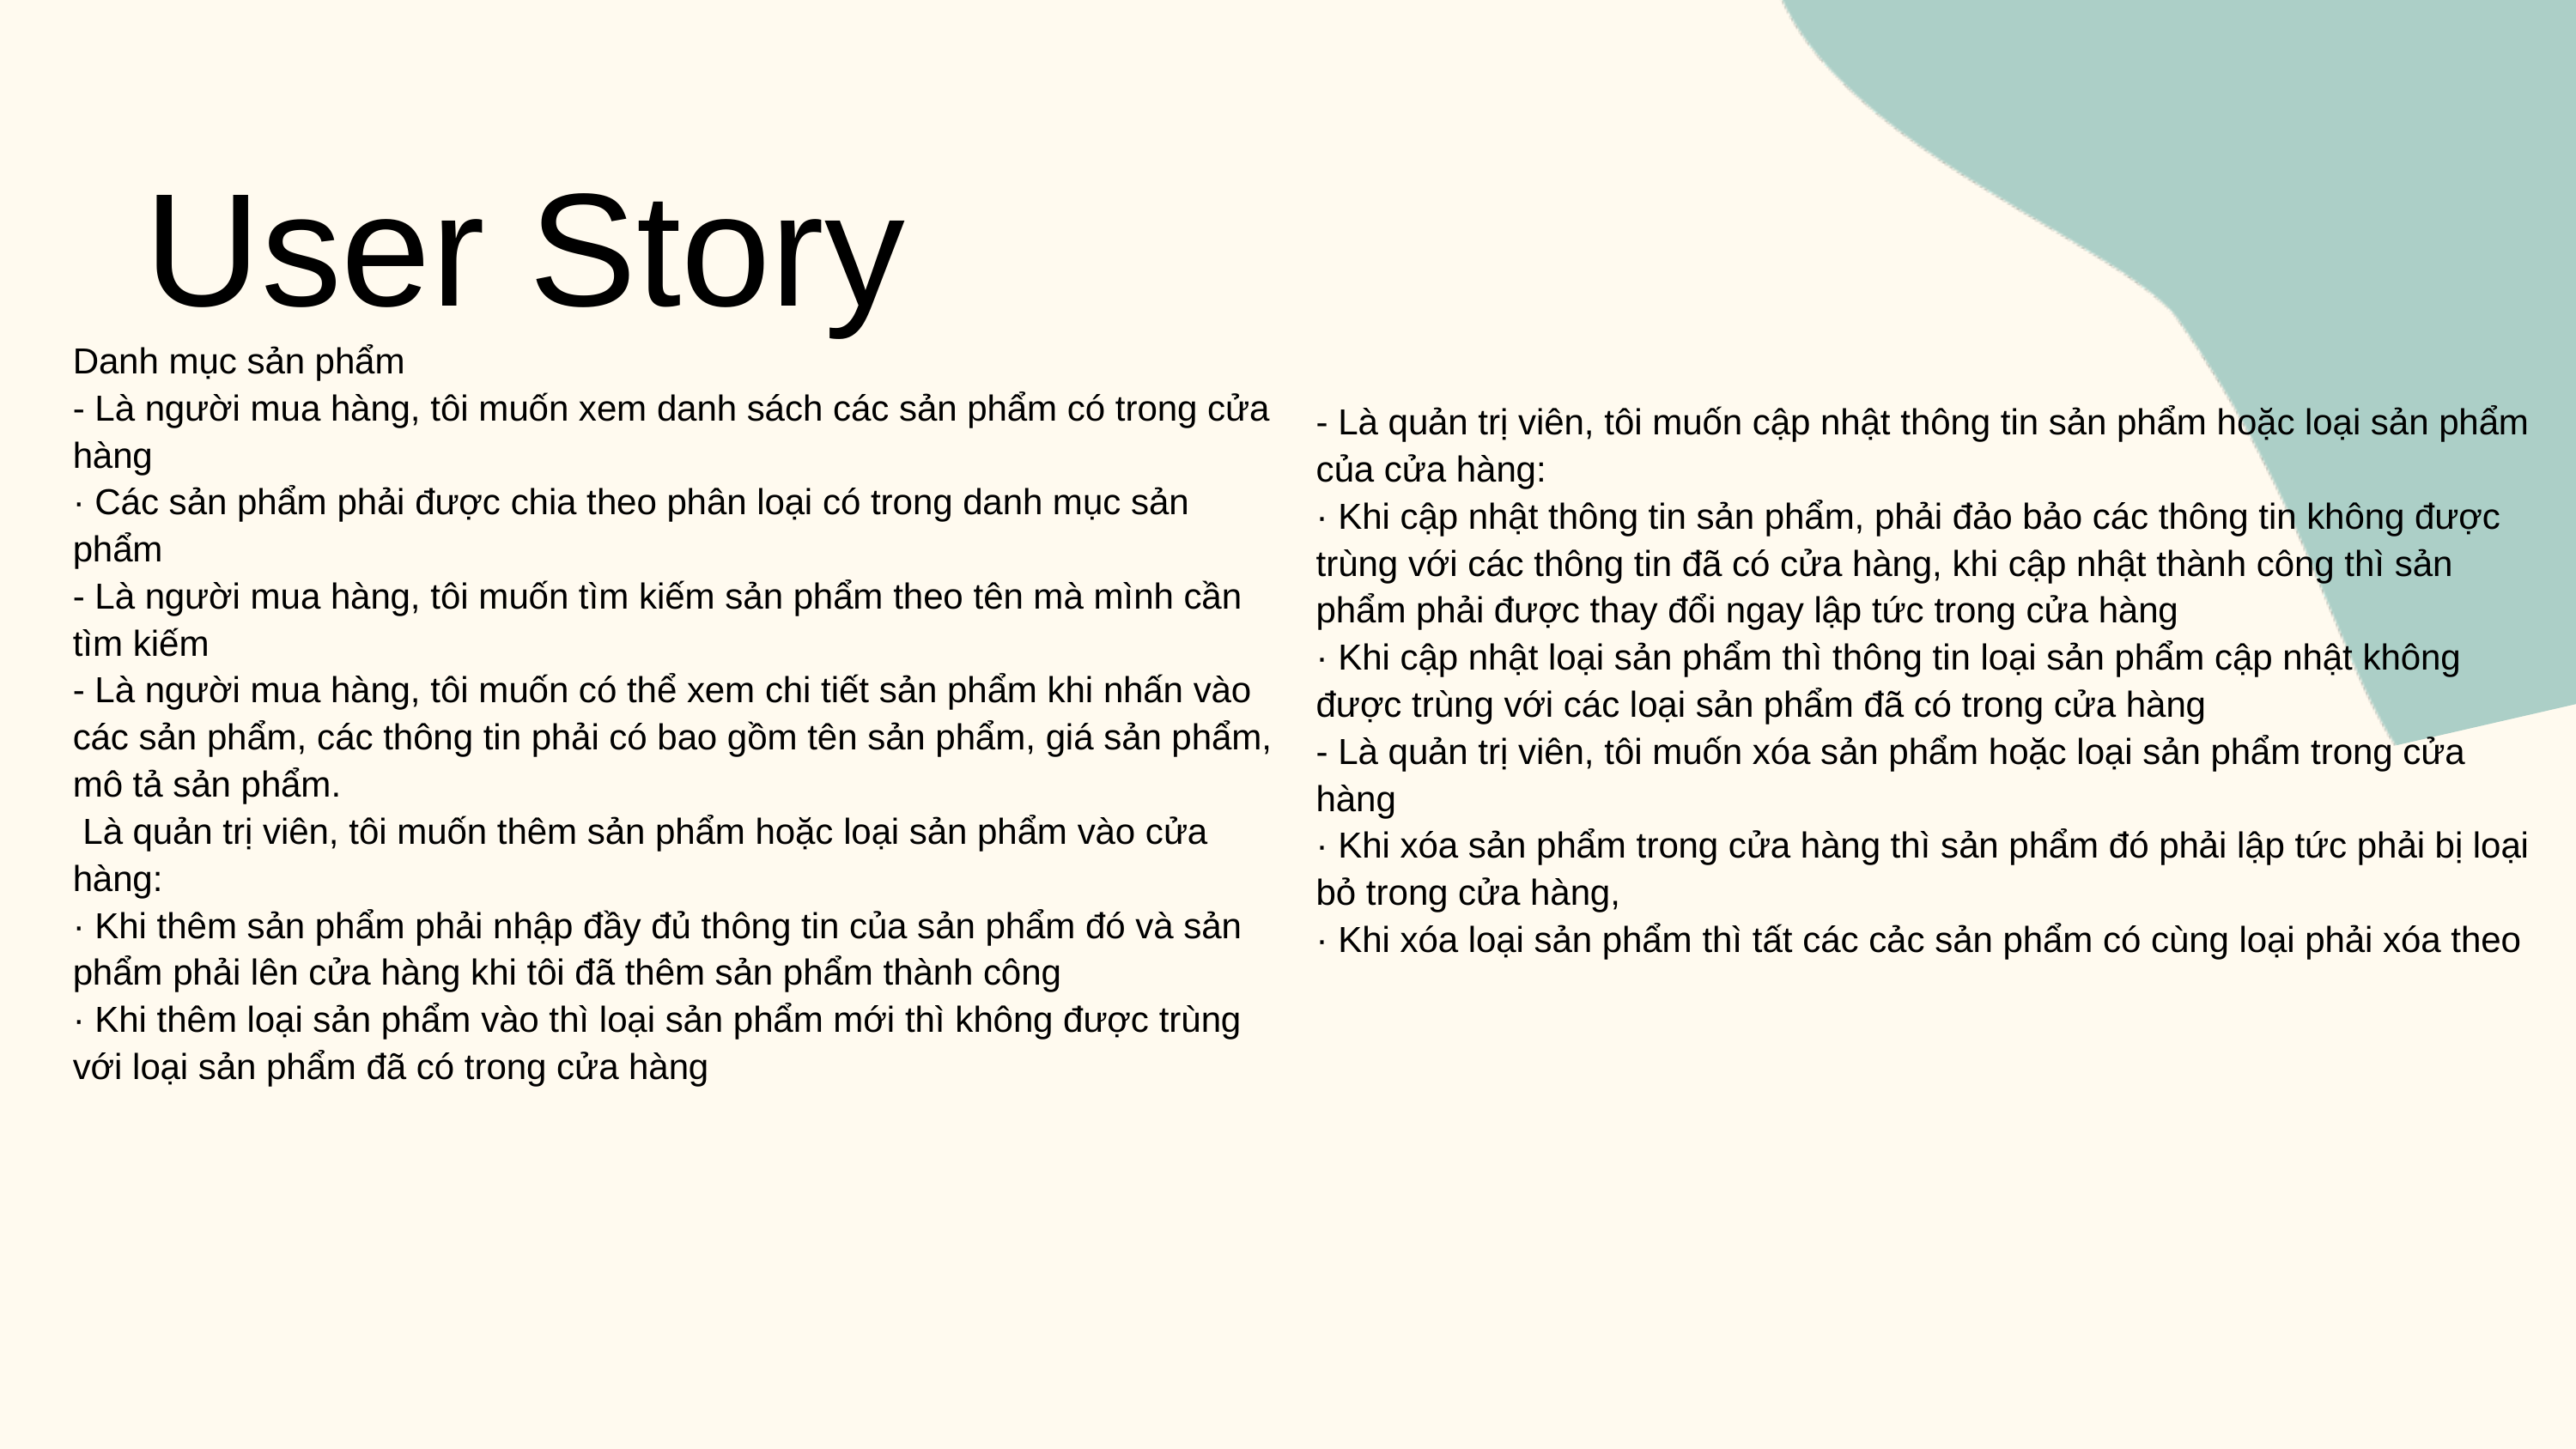

User Story
Danh mục sản phẩm
- Là người mua hàng, tôi muốn xem danh sách các sản phẩm có trong cửa hàng
· Các sản phẩm phải được chia theo phân loại có trong danh mục sản phẩm
- Là người mua hàng, tôi muốn tìm kiếm sản phẩm theo tên mà mình cần tìm kiếm
- Là người mua hàng, tôi muốn có thể xem chi tiết sản phẩm khi nhấn vào các sản phẩm, các thông tin phải có bao gồm tên sản phẩm, giá sản phẩm, mô tả sản phẩm.
 Là quản trị viên, tôi muốn thêm sản phẩm hoặc loại sản phẩm vào cửa hàng:
· Khi thêm sản phẩm phải nhập đầy đủ thông tin của sản phẩm đó và sản phẩm phải lên cửa hàng khi tôi đã thêm sản phẩm thành công
· Khi thêm loại sản phẩm vào thì loại sản phẩm mới thì không được trùng với loại sản phẩm đã có trong cửa hàng

- Là quản trị viên, tôi muốn cập nhật thông tin sản phẩm hoặc loại sản phẩm của cửa hàng:
· Khi cập nhật thông tin sản phẩm, phải đảo bảo các thông tin không được trùng với các thông tin đã có cửa hàng, khi cập nhật thành công thì sản phẩm phải được thay đổi ngay lập tức trong cửa hàng
· Khi cập nhật loại sản phẩm thì thông tin loại sản phẩm cập nhật không được trùng với các loại sản phẩm đã có trong cửa hàng
- Là quản trị viên, tôi muốn xóa sản phẩm hoặc loại sản phẩm trong cửa hàng
· Khi xóa sản phẩm trong cửa hàng thì sản phẩm đó phải lập tức phải bị loại bỏ trong cửa hàng,
· Khi xóa loại sản phẩm thì tất các cảc sản phẩm có cùng loại phải xóa theo